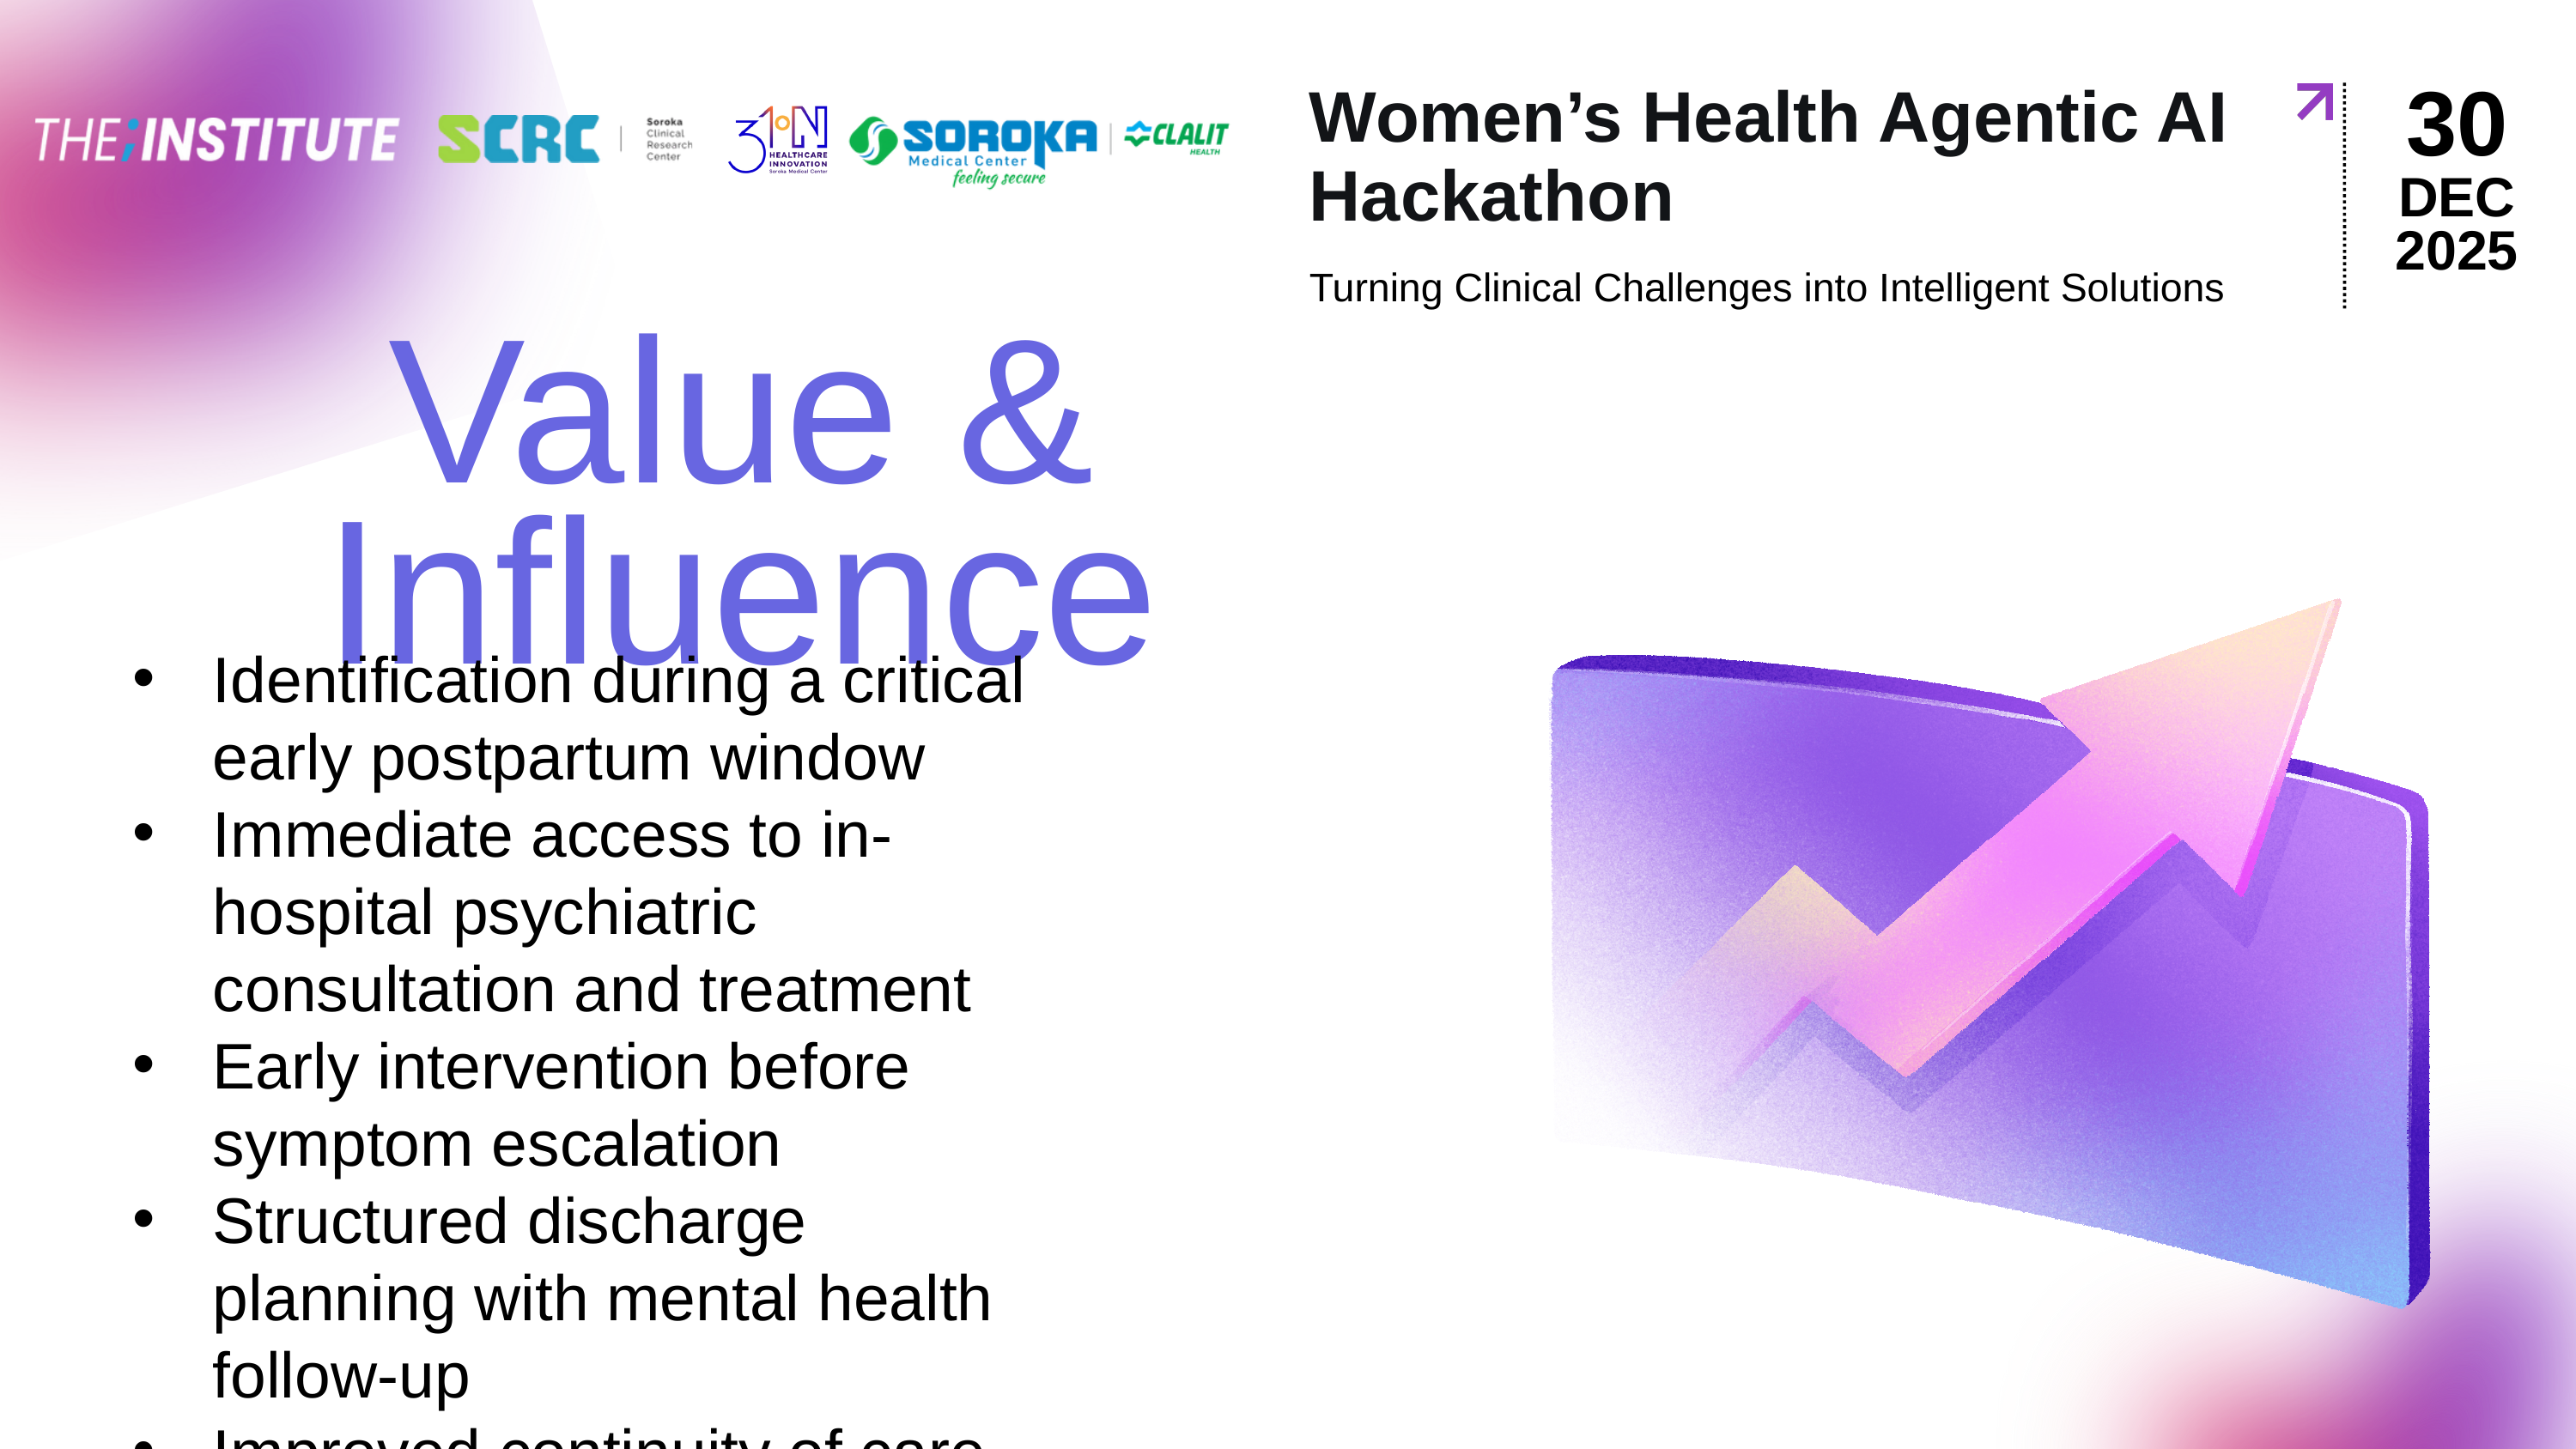

Women’s Health Agentic AI Hackathon

30
DEC
2025
Turning Clinical Challenges into Intelligent Solutions

Value & Influence

Identification during a critical early postpartum window
Immediate access to in-hospital psychiatric consultation and treatment
Early intervention before symptom escalation
Structured discharge planning with mental health follow-up
Improved continuity of care between hospital and community